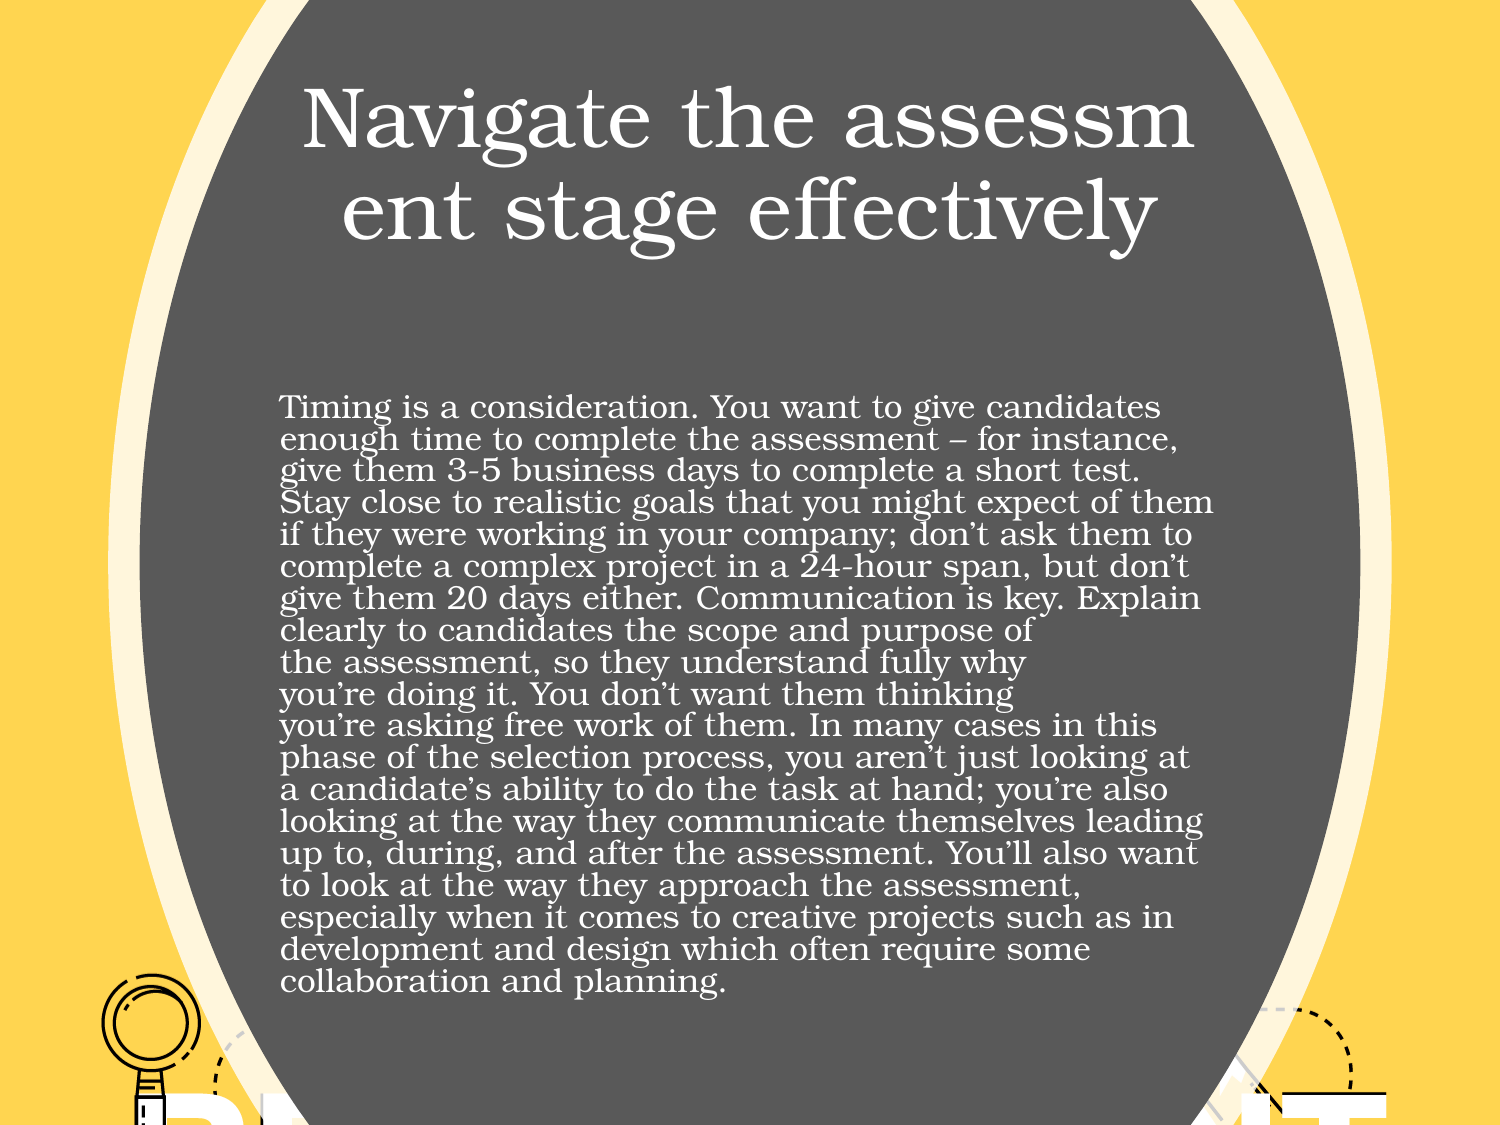

# Navigate the assessment stage effectively
Timing is a consideration. You want to give candidates enough time to complete the assessment – for instance, give them 3-5 business days to complete a short test. Stay close to realistic goals that you might expect of them if they were working in your company; don’t ask them to complete a complex project in a 24-hour span, but don’t give them 20 days either. Communication is key. Explain clearly to candidates the scope and purpose of the assessment, so they understand fully why you’re doing it. You don’t want them thinking you’re asking free work of them. In many cases in this phase of the selection process, you aren’t just looking at a candidate’s ability to do the task at hand; you’re also looking at the way they communicate themselves leading up to, during, and after the assessment. You’ll also want to look at the way they approach the assessment, especially when it comes to creative projects such as in development and design which often require some collaboration and planning.